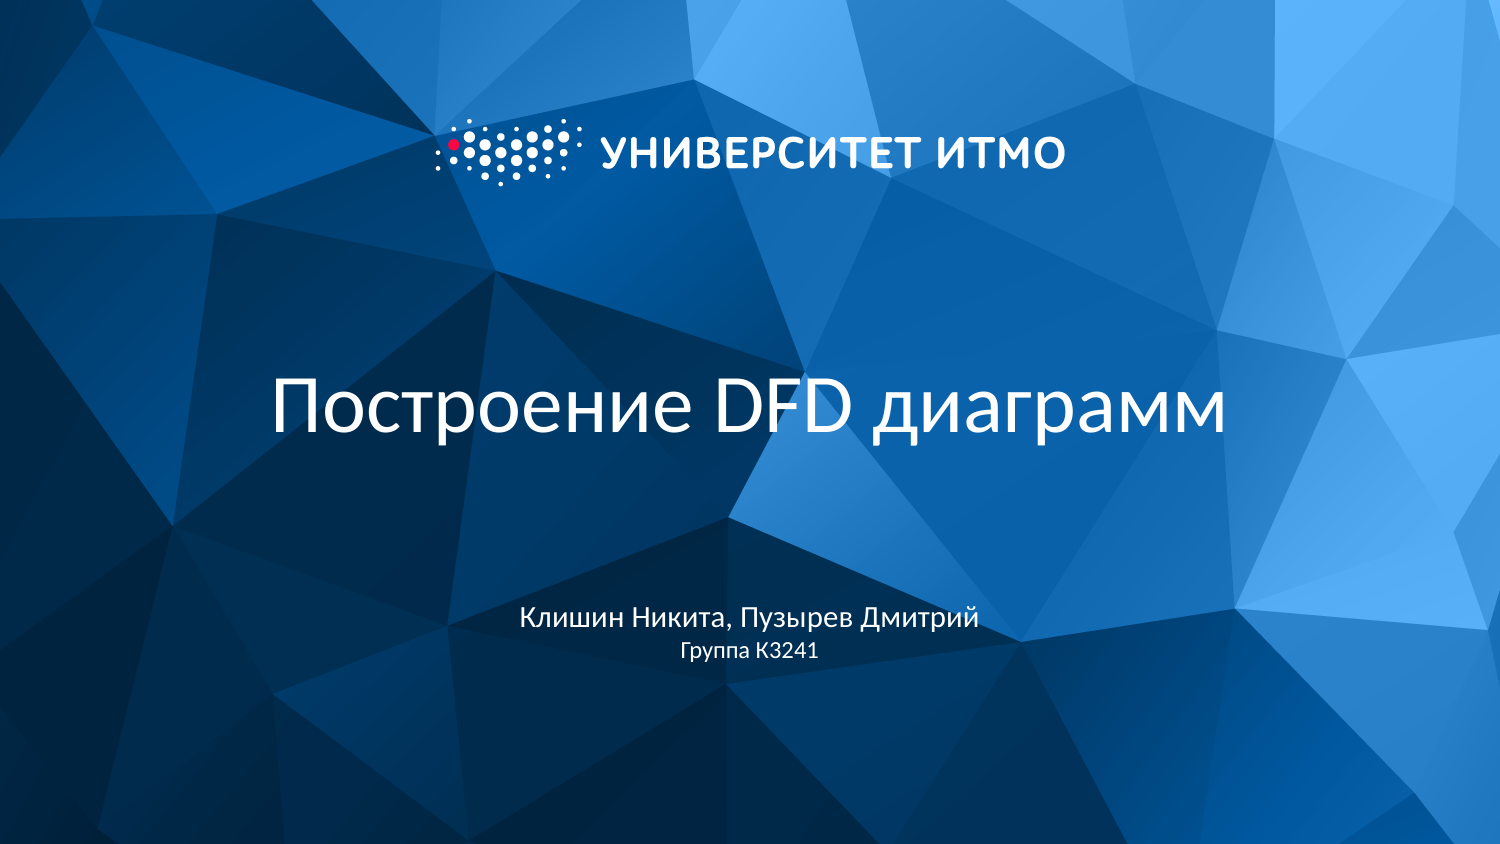

# Построение DFD диаграмм
Клишин Никита, Пузырев Дмитрий
Группа К3241